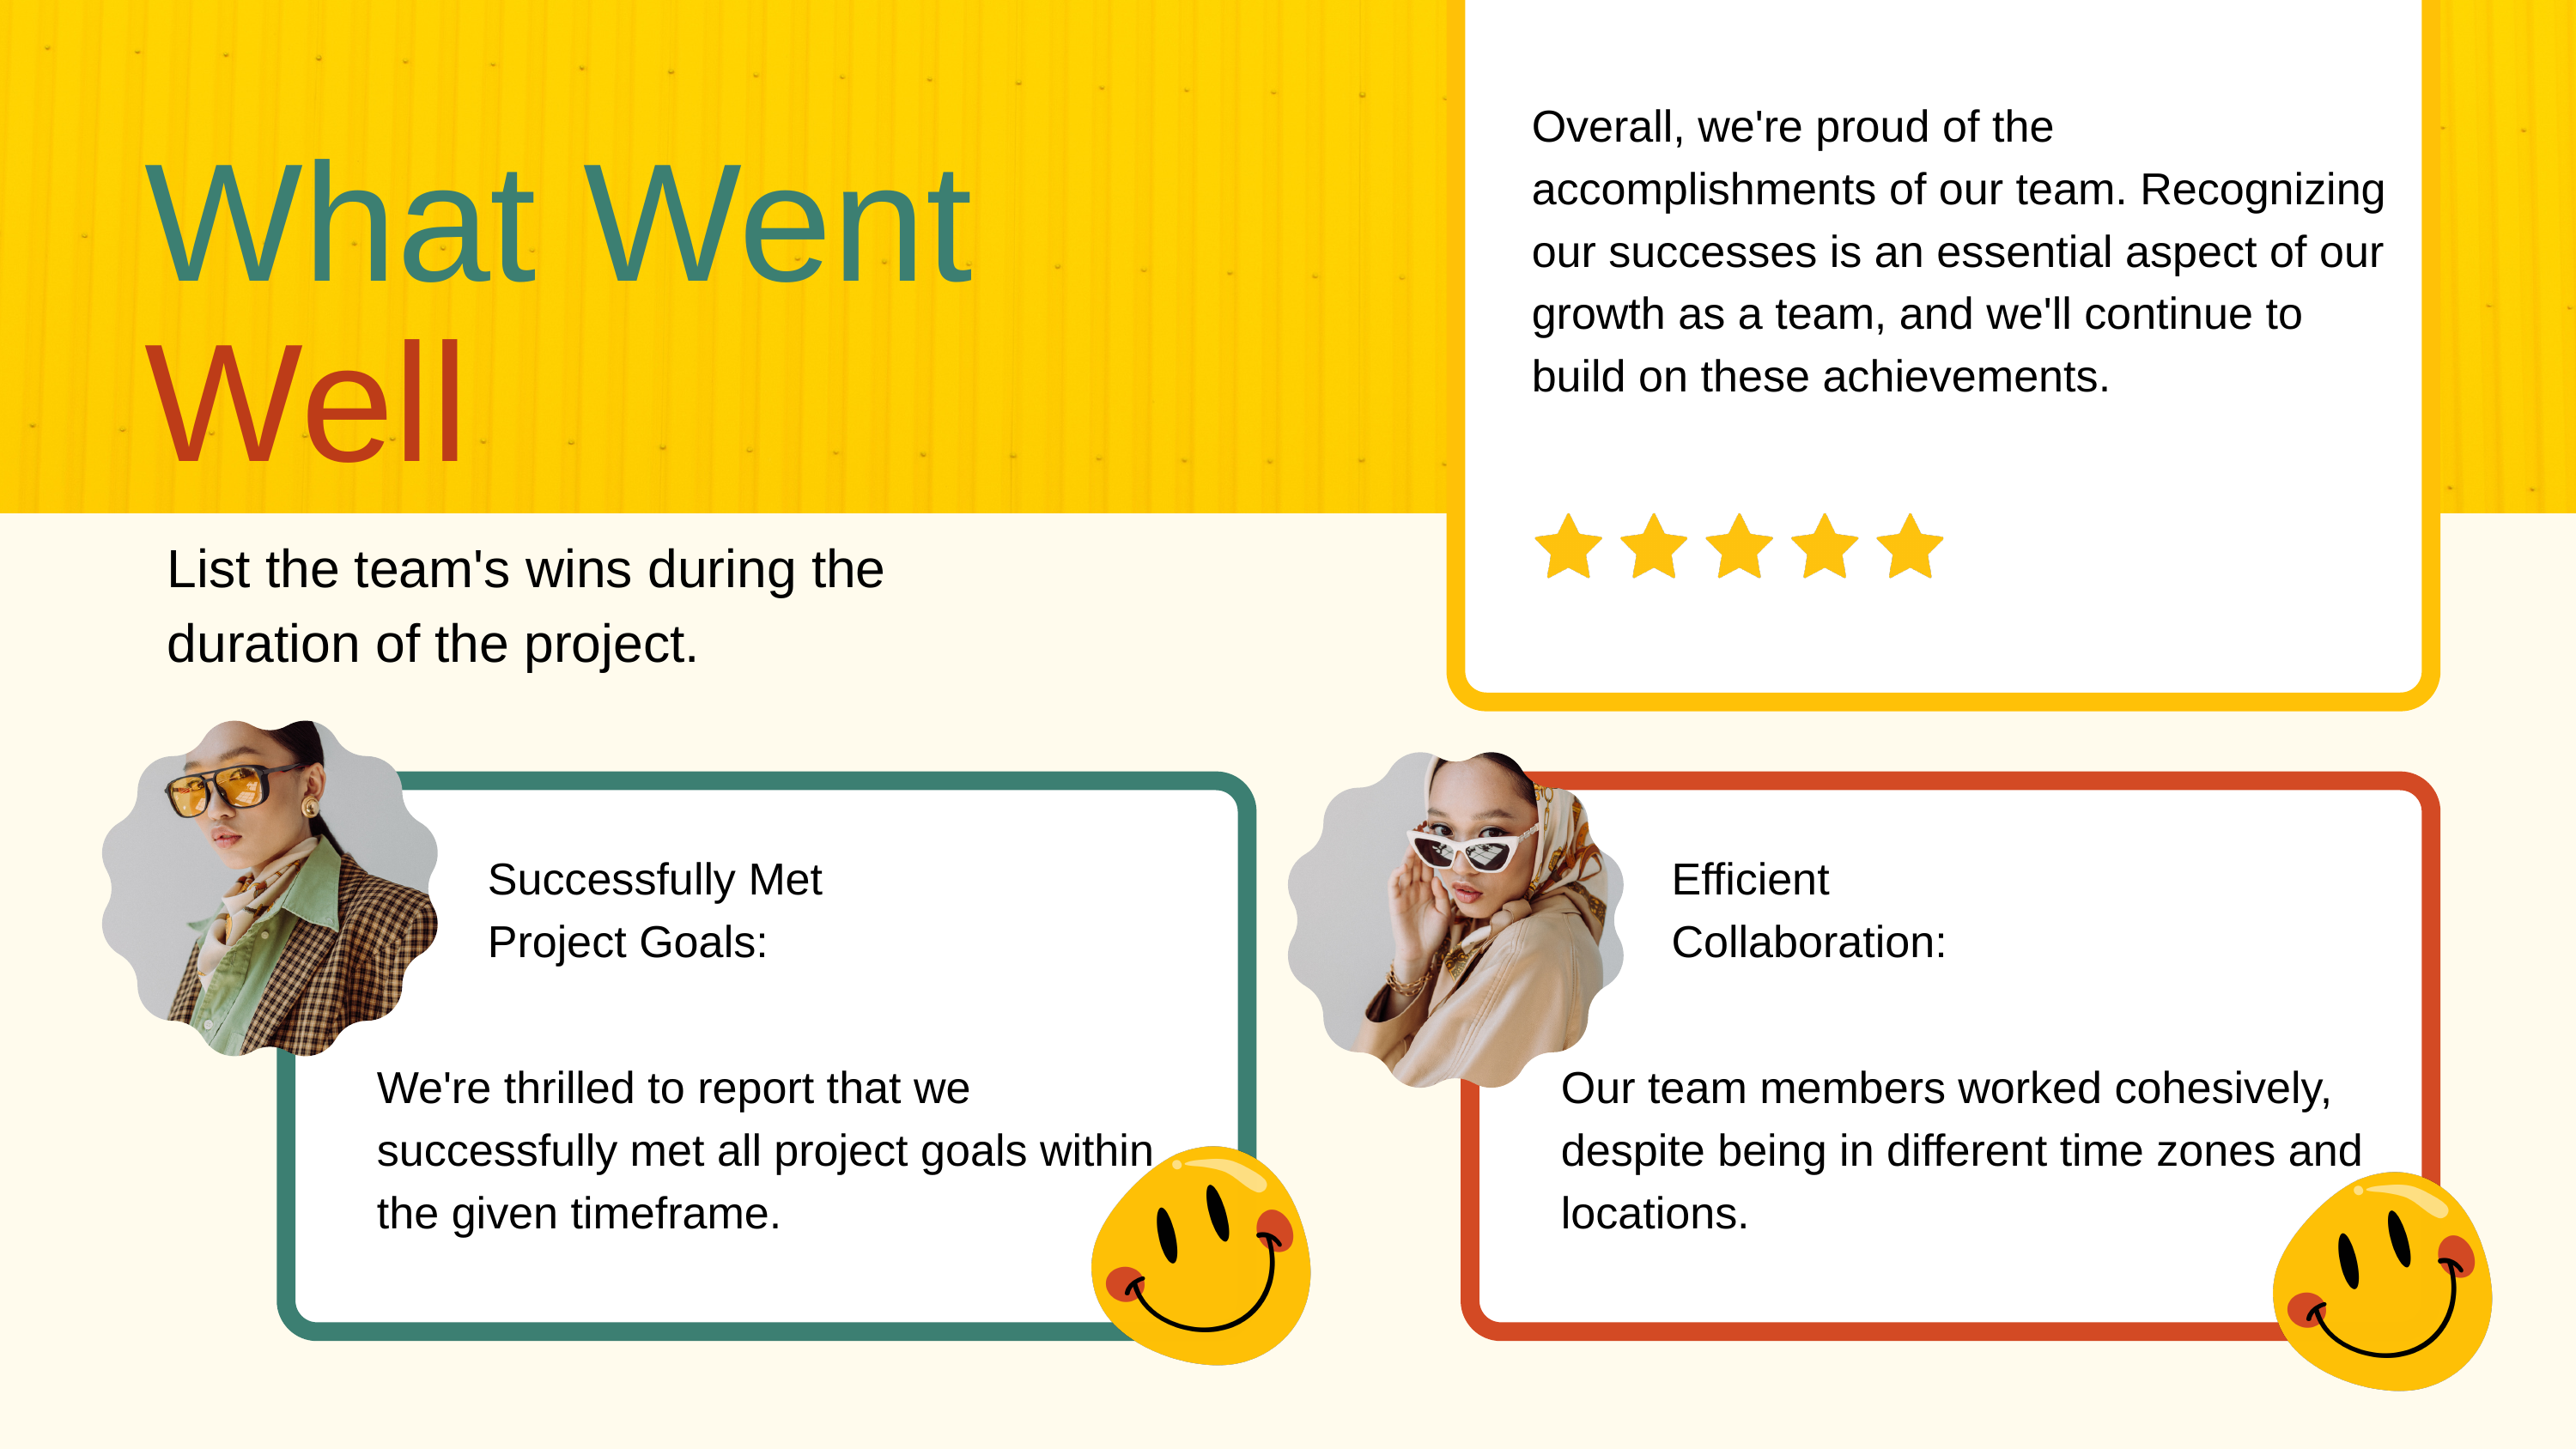

Overall, we're proud of the accomplishments of our team. Recognizing our successes is an essential aspect of our growth as a team, and we'll continue to build on these achievements.
What Went
Well

List the team's wins during the
duration of the project.

Successfully Met
Project Goals:
Efficient
Collaboration:
We're thrilled to report that we successfully met all project goals within the given timeframe.
Our team members worked cohesively, despite being in different time zones and locations.